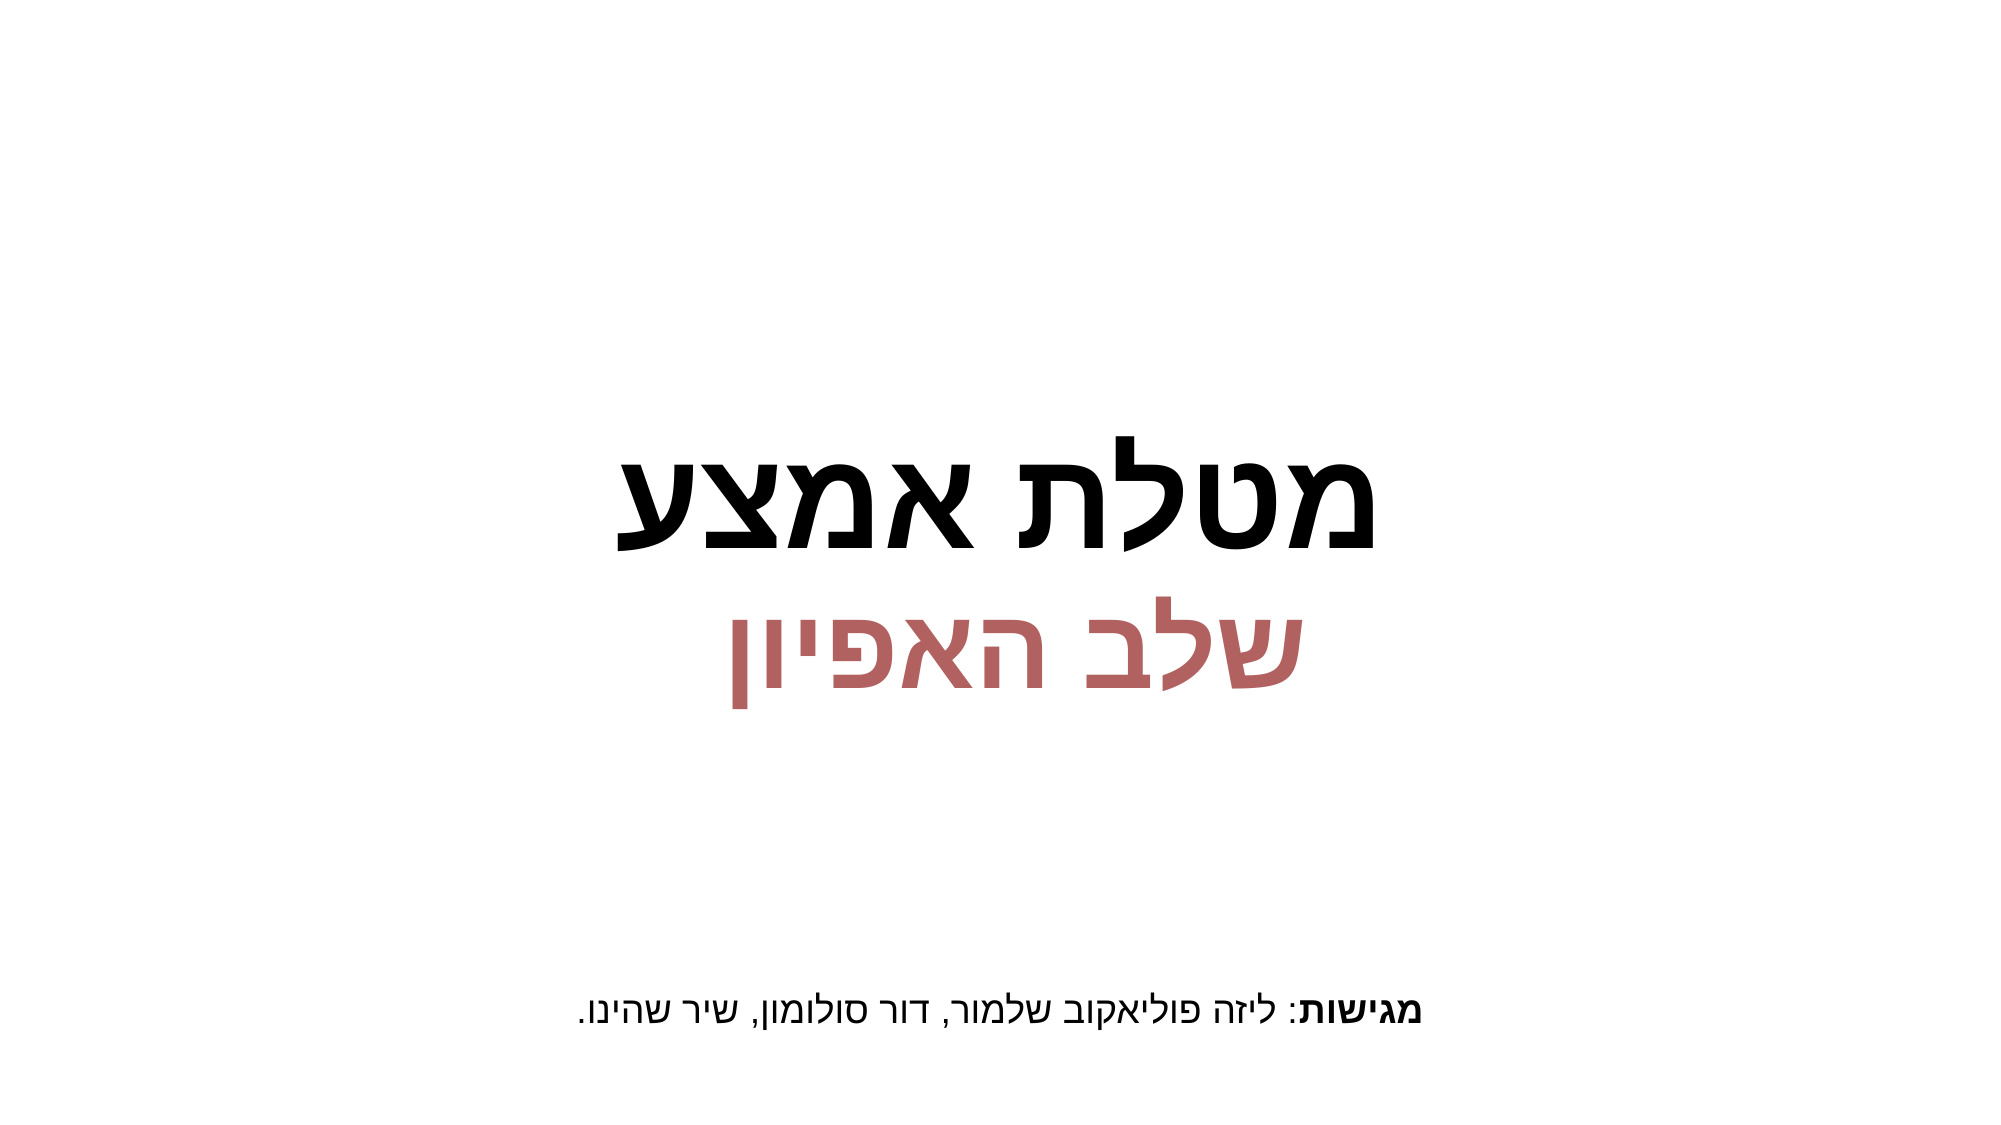

מטלת אמצע
שלב האפיון
מגישות: ליזה פוליאקוב שלמור, דור סולומון, שיר שהינו.